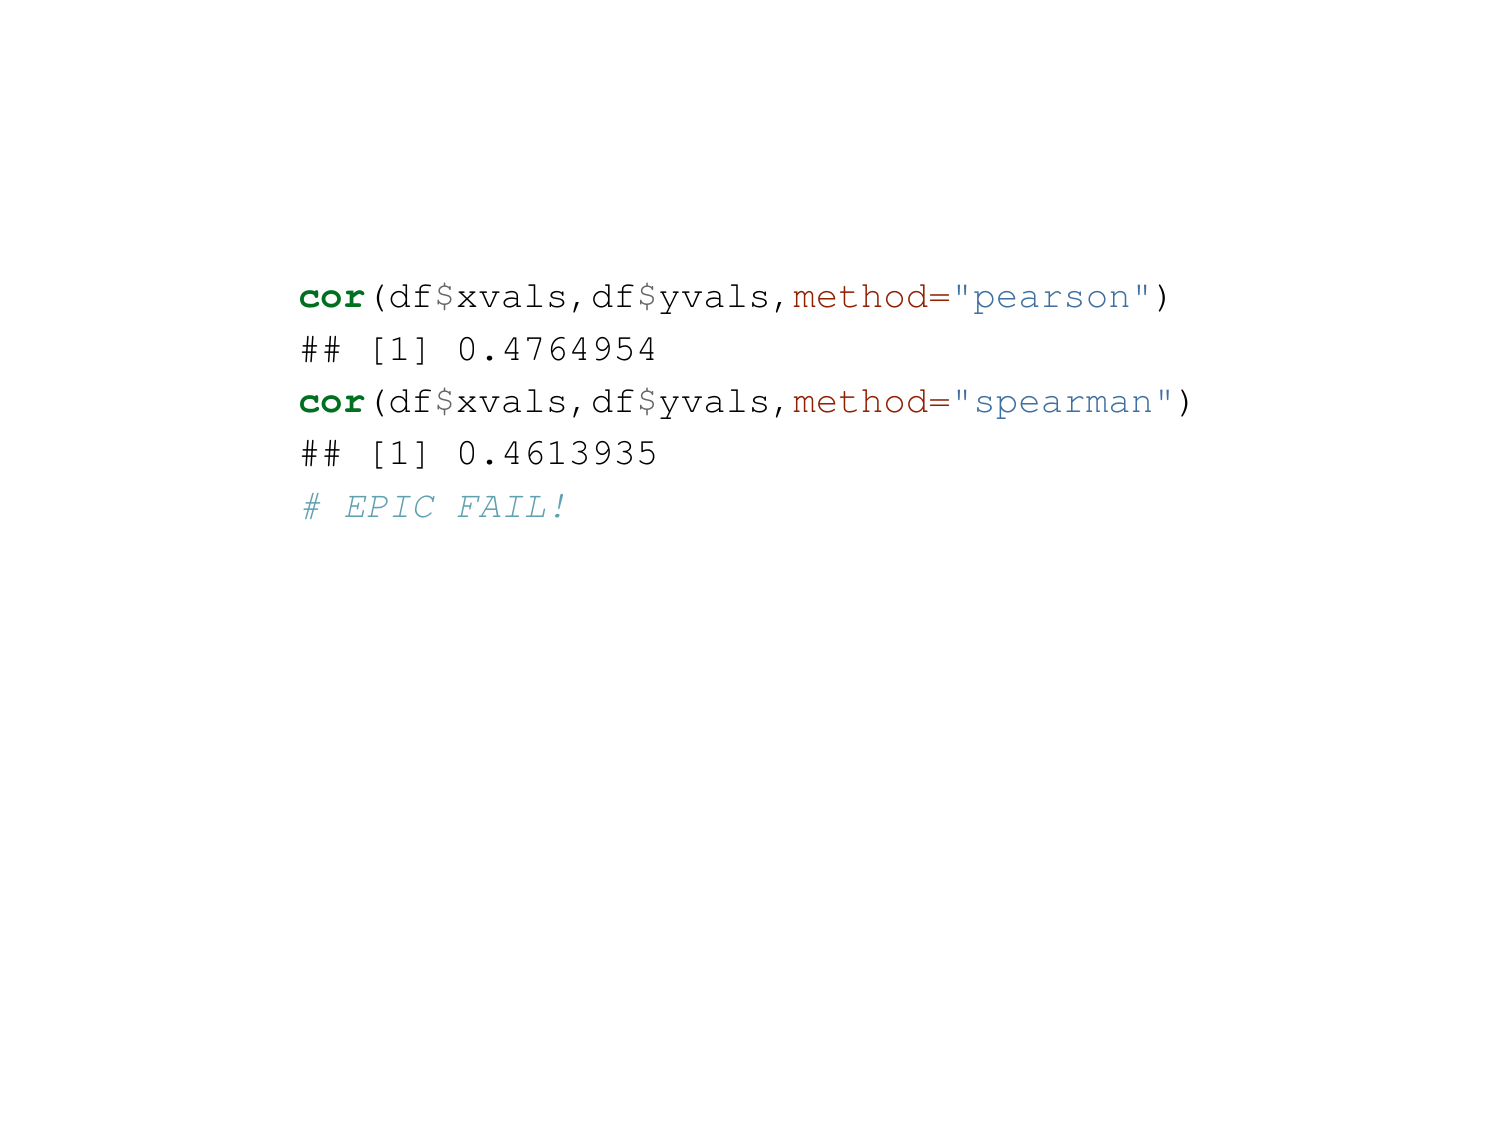

cor(df$xvals,df$yvals,method="pearson")
## [1] 0.4764954
cor(df$xvals,df$yvals,method="spearman")
## [1] 0.4613935
# EPIC FAIL!